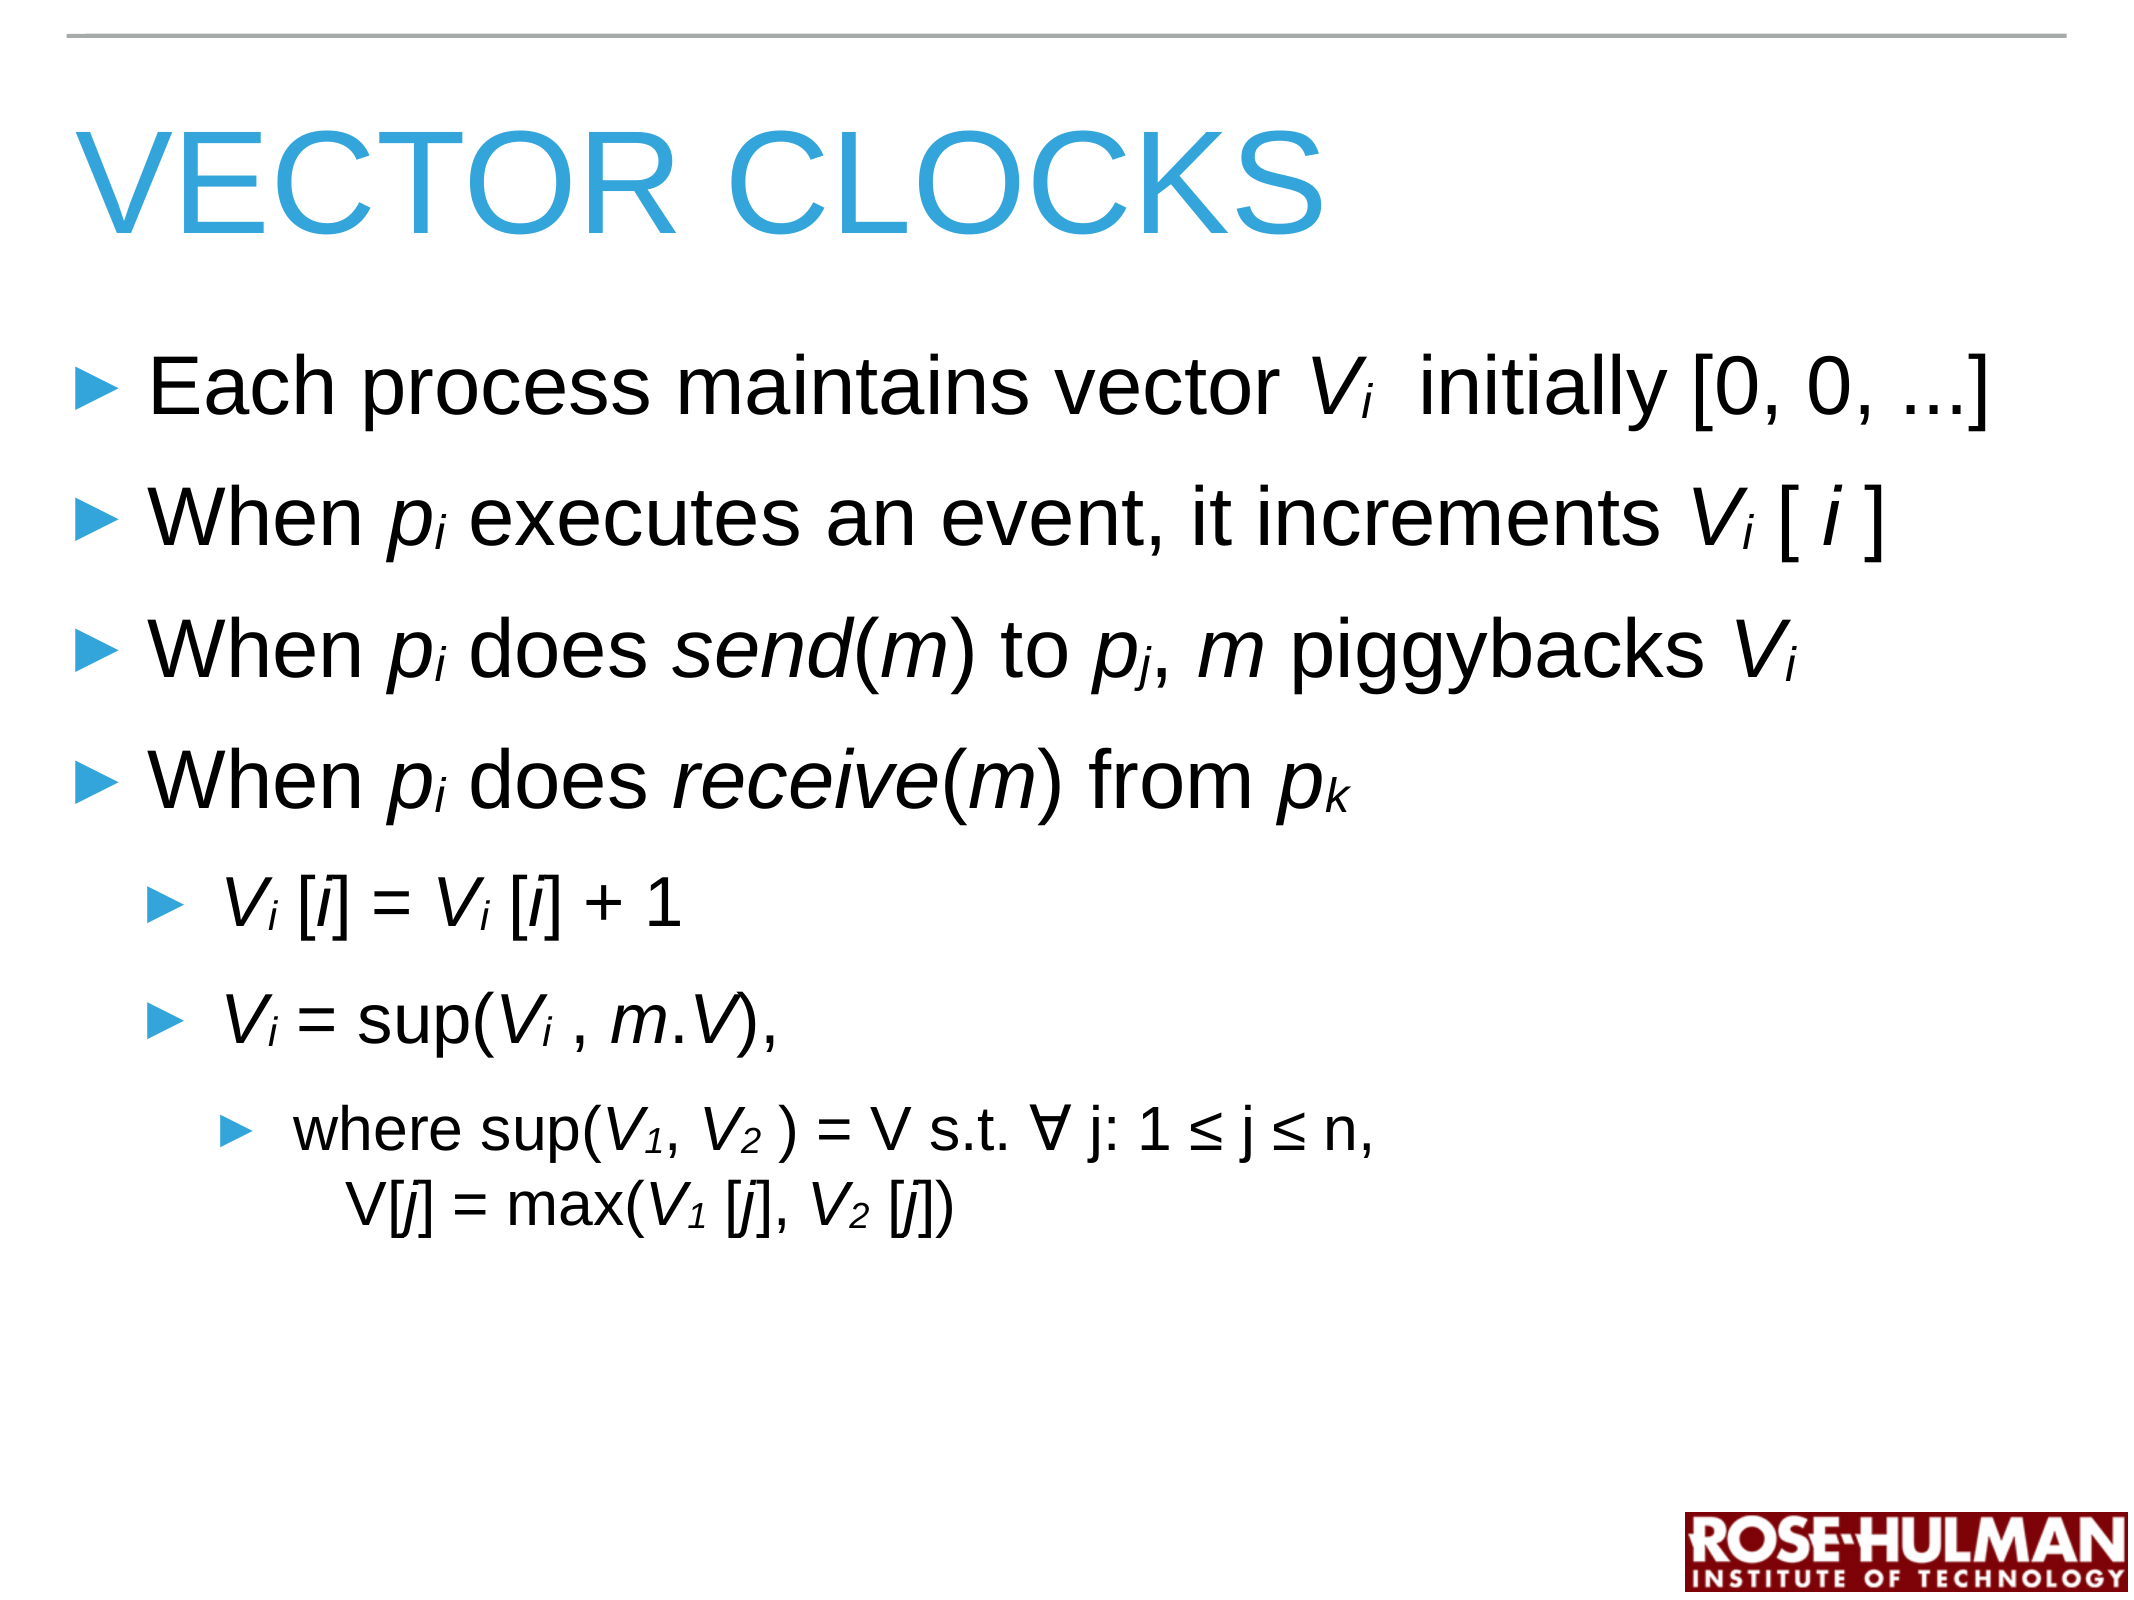

# vector clocks
Each process maintains vector Vi  initially [0, 0, ...]
When pi executes an event, it increments Vi [ i ]
When pi does send(m) to pj, m piggybacks Vi
When pi does receive(m) from pk
Vi [i] = Vi [i] + 1
Vi = sup(Vi , m.V),
where sup(V1, V2 ) = V s.t. ∀ j: 1 ≤ j ≤ n,	                                    V[j] = max(V1 [j], V2 [j])
74